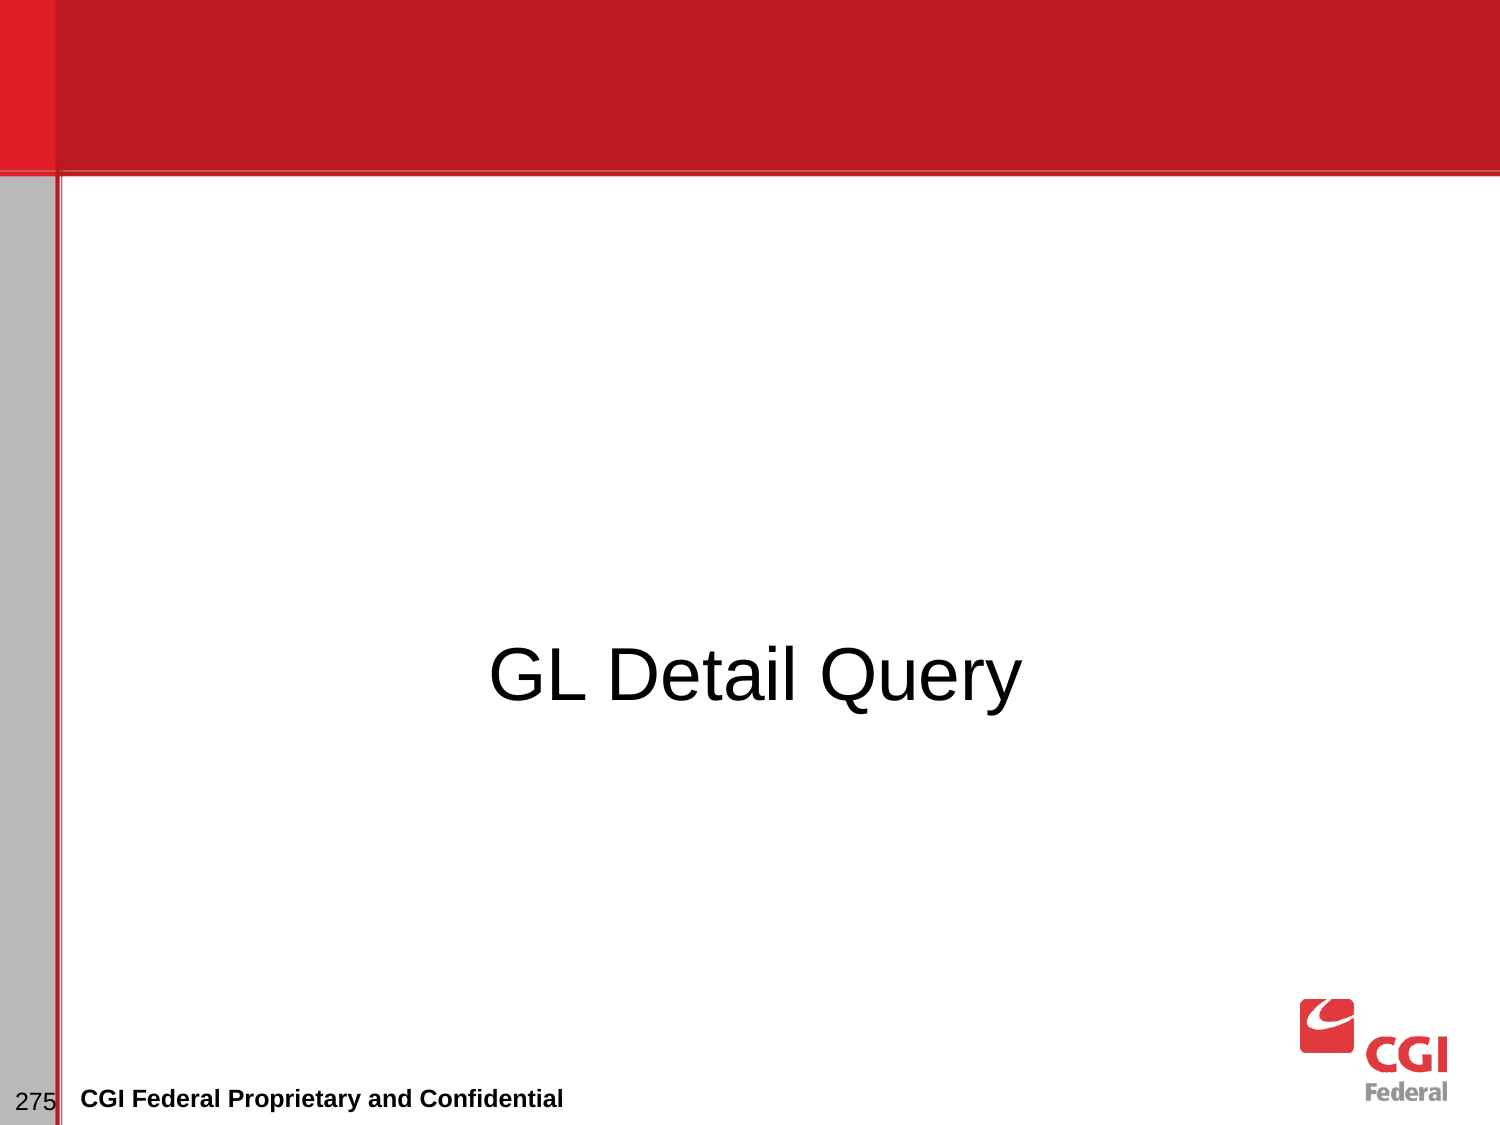

GL Detail Query
# Dunning
CGI Federal Proprietary and Confidential
275